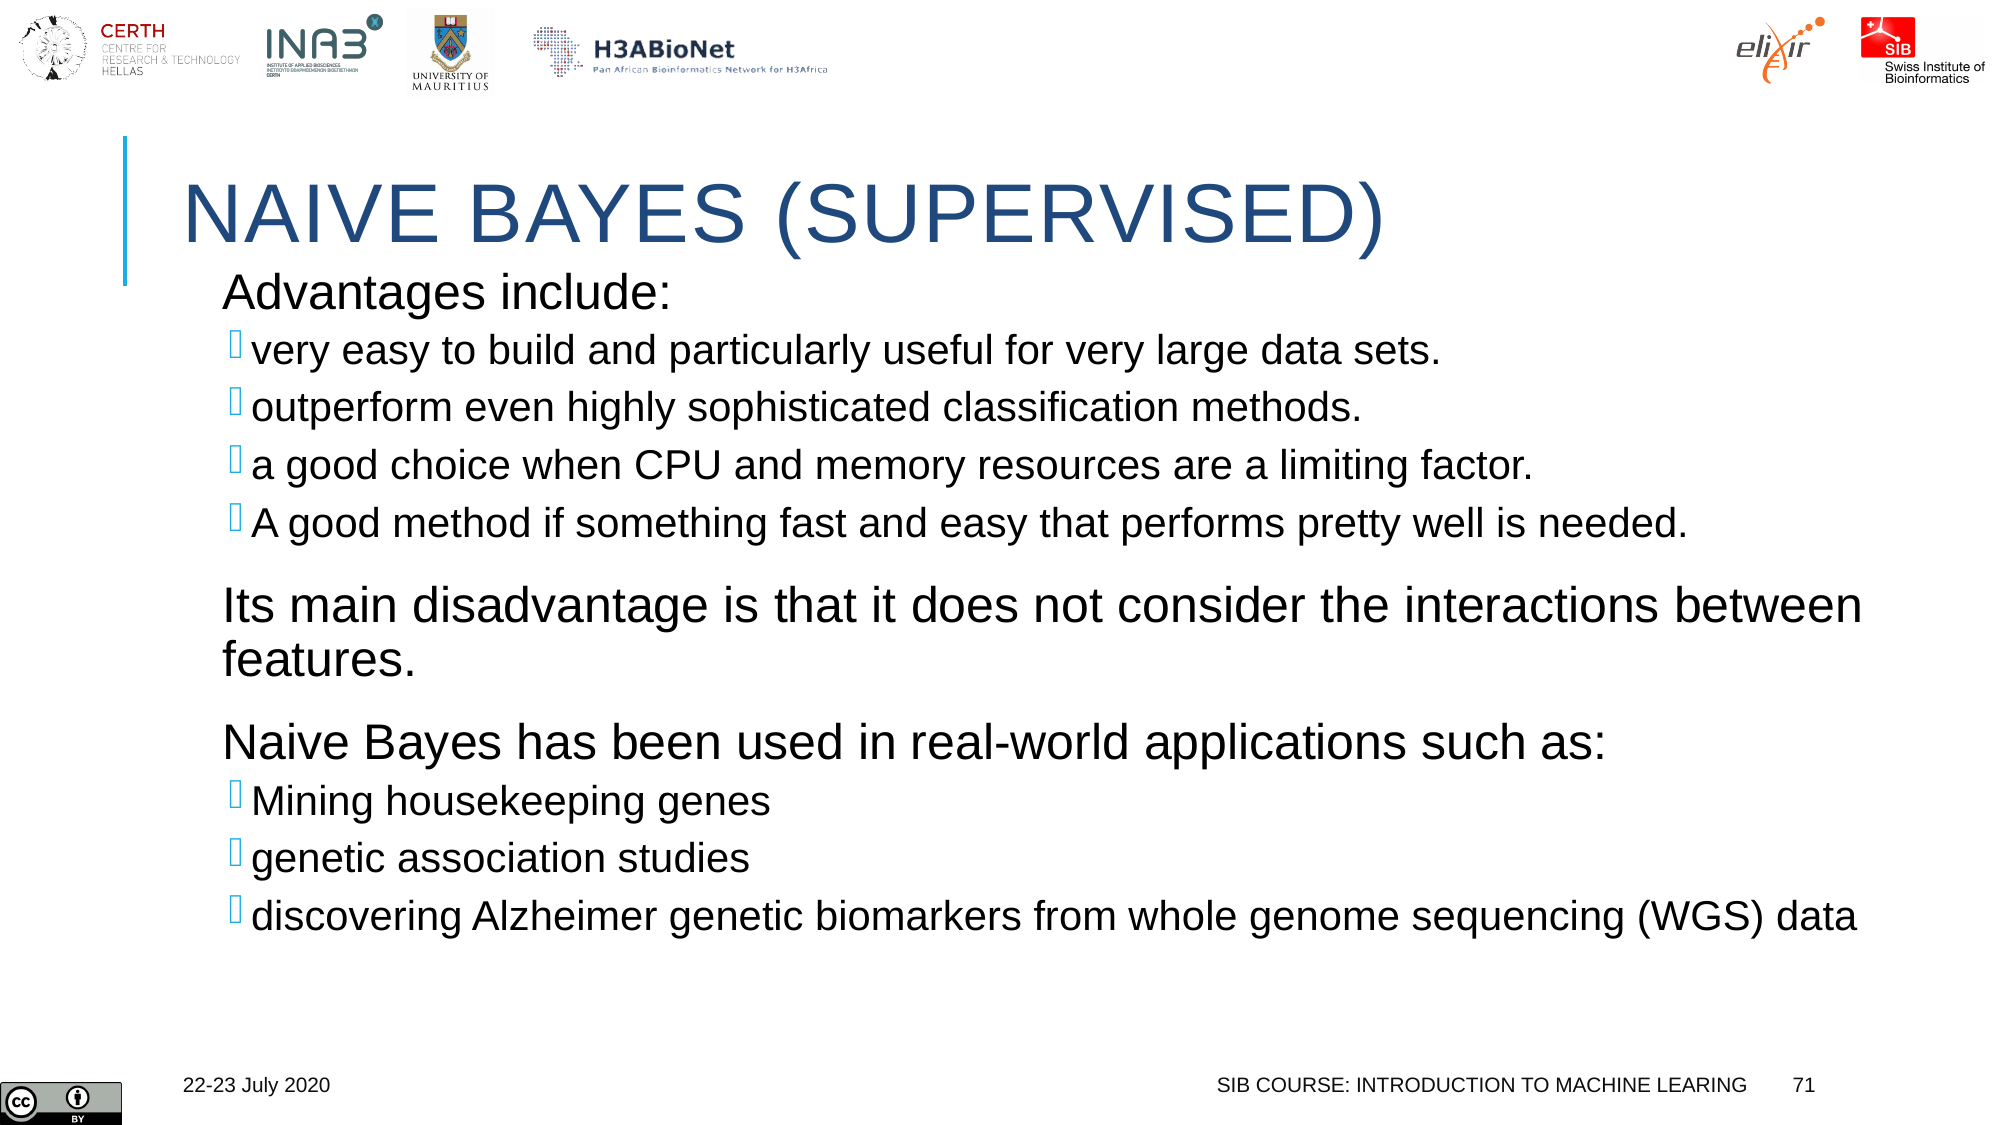

# Naive Bayes (Supervised)
Advantages include:
very easy to build and particularly useful for very large data sets.
outperform even highly sophisticated classification methods.
a good choice when CPU and memory resources are a limiting factor.
A good method if something fast and easy that performs pretty well is needed.
Its main disadvantage is that it does not consider the interactions between features.
Naive Bayes has been used in real-world applications such as:
Mining housekeeping genes
genetic association studies
discovering Alzheimer genetic biomarkers from whole genome sequencing (WGS) data

22-23 July 2020
SIB Course: Introduction to Machine Learing
71